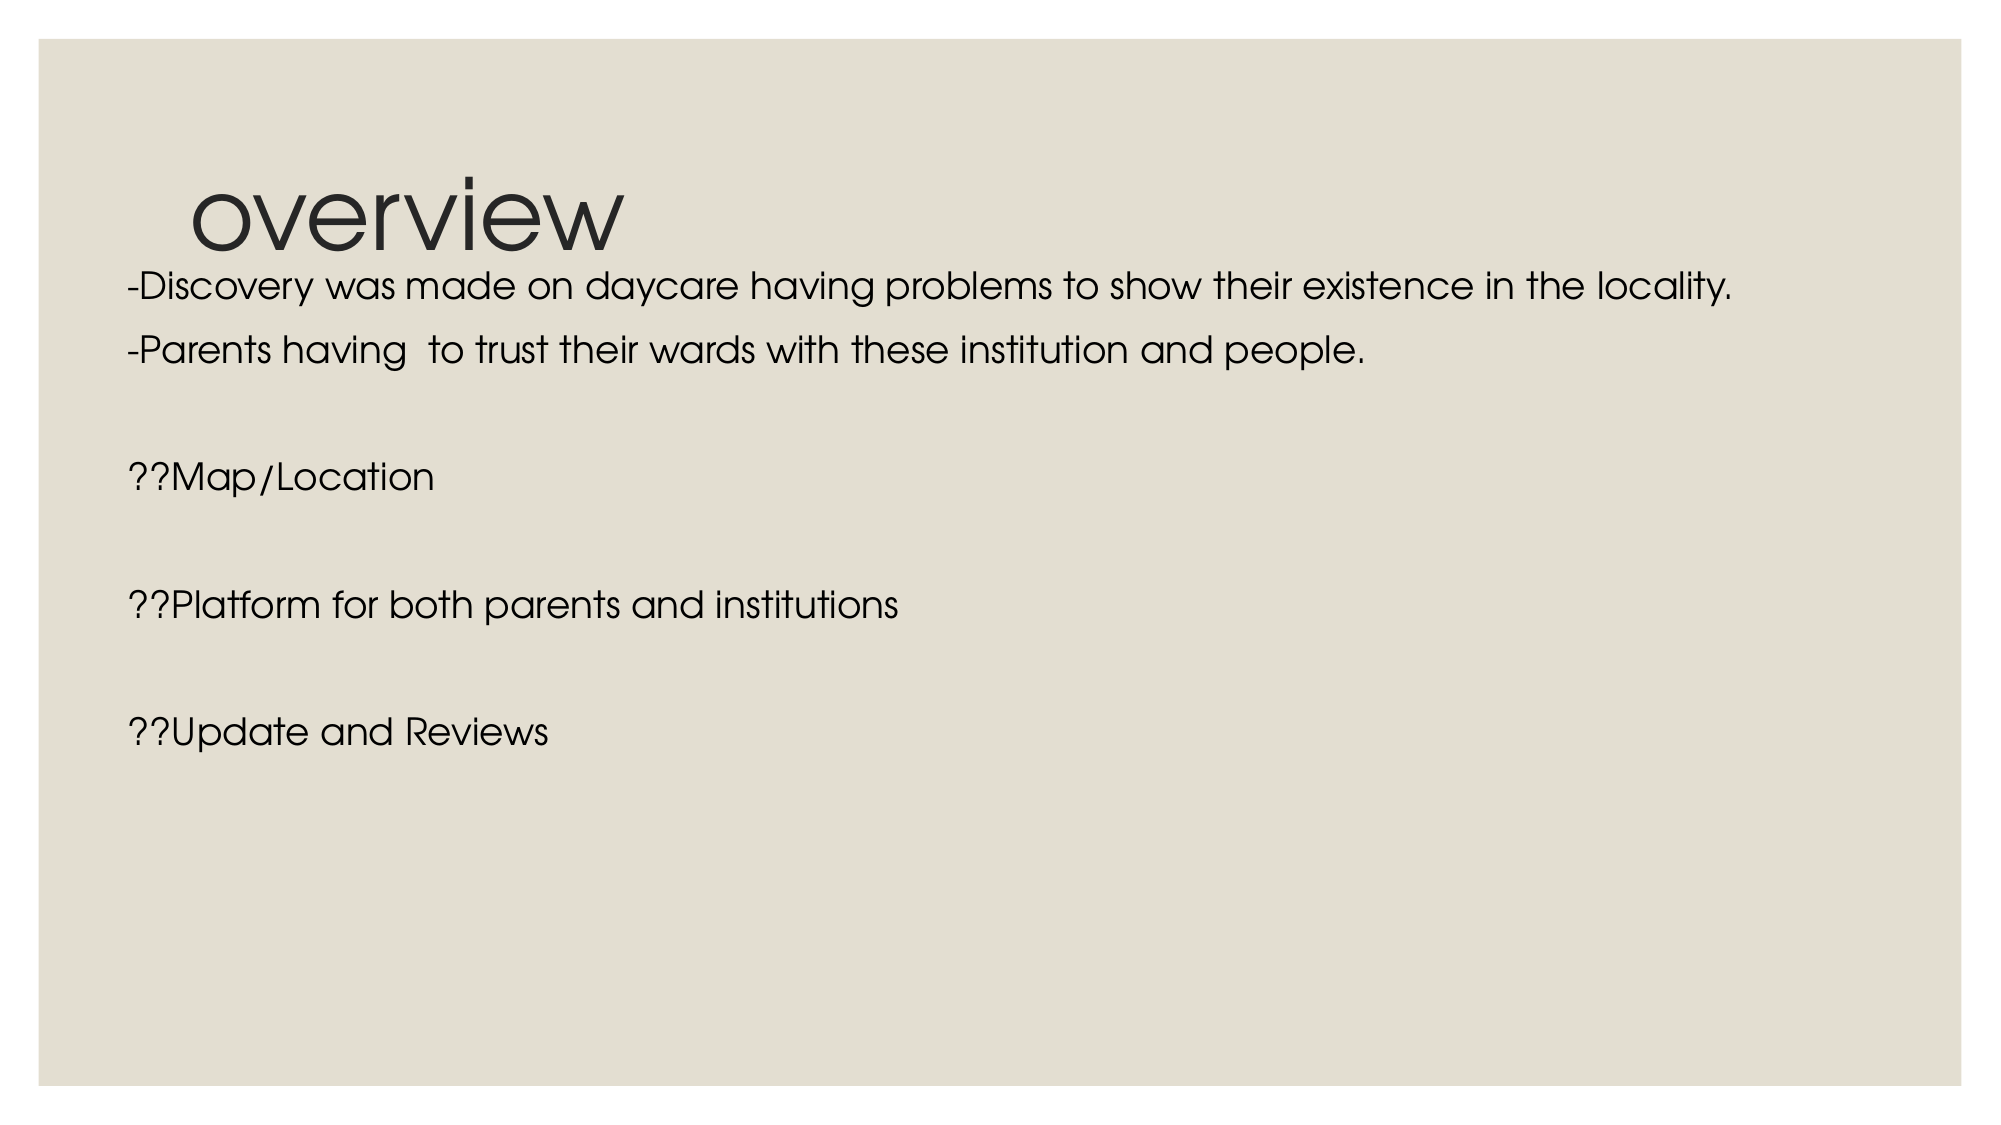

# overview
-Discovery was made on daycare having problems to show their existence in the locality.
-Parents having  to trust their wards with these institution and people.

??Map/Location

??Platform for both parents and institutions

??Update and Reviews